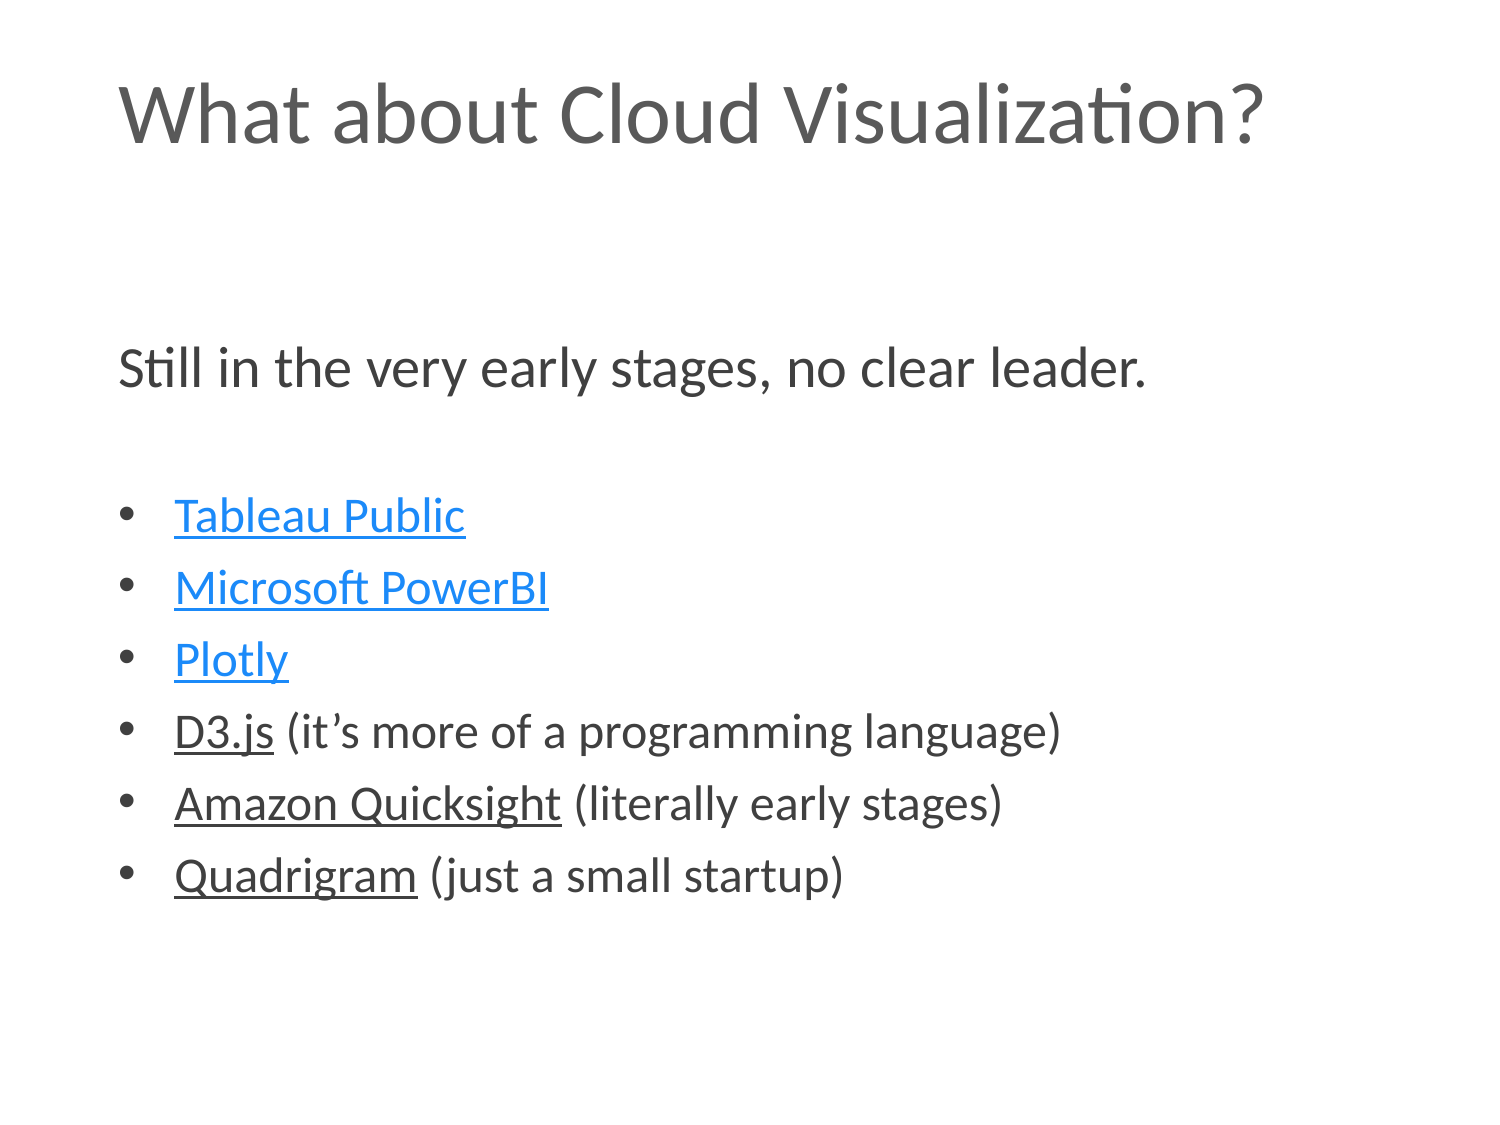

# What about Cloud Visualization?
Still in the very early stages, no clear leader.

Tableau Public
Microsoft PowerBI
Plotly
D3.js (it’s more of a programming language)
Amazon Quicksight (literally early stages)
Quadrigram (just a small startup)